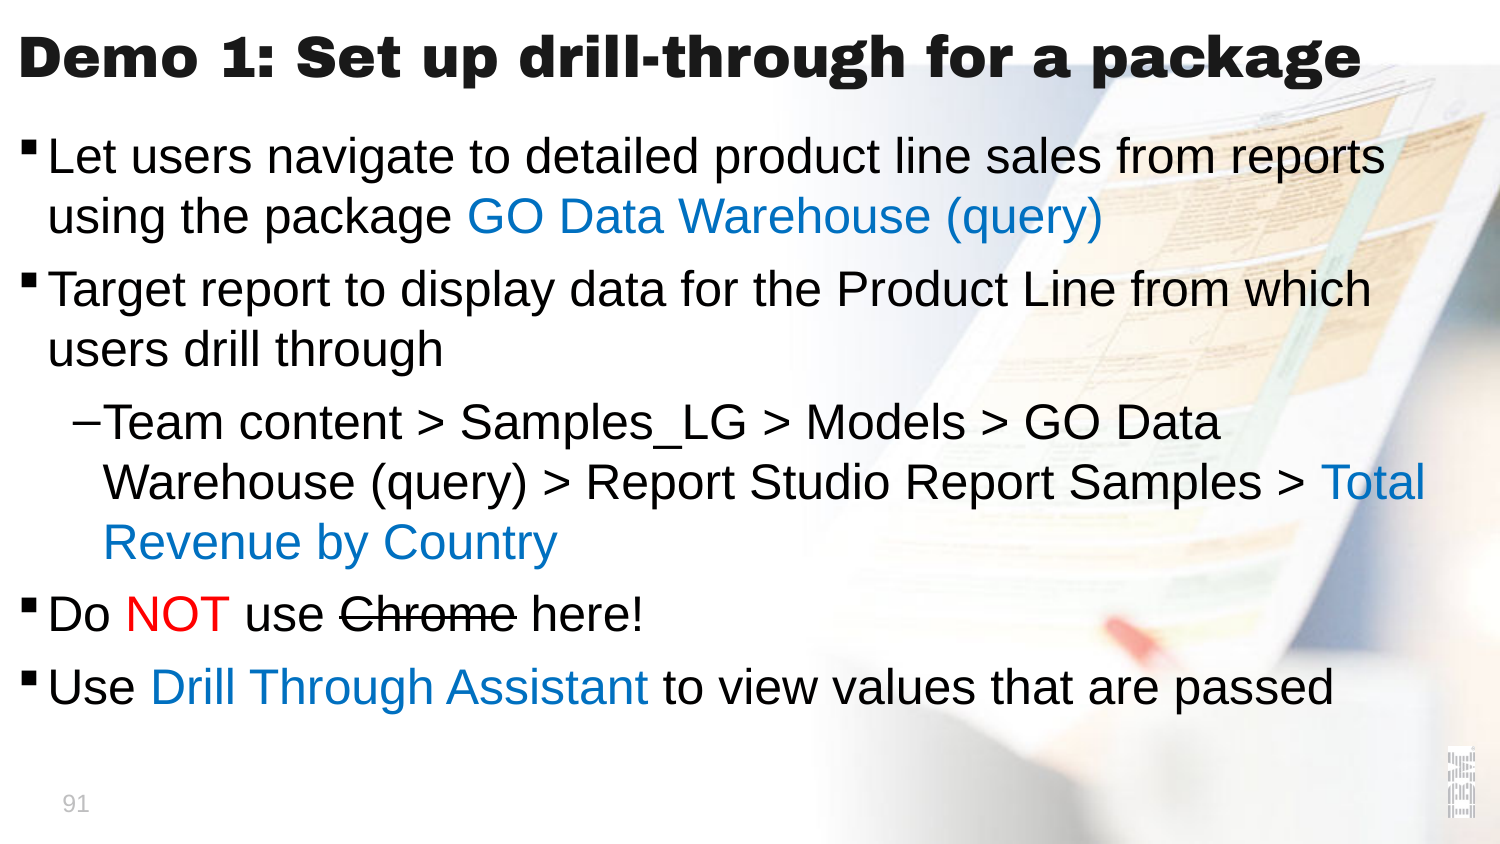

# Demo 1: Set up drill-through for a package
Let users navigate to detailed product line sales from reports using the package GO Data Warehouse (query)
Target report to display data for the Product Line from which users drill through
Team content > Samples_LG > Models > GO Data Warehouse (query) > Report Studio Report Samples > Total Revenue by Country
Do NOT use Chrome here!
Use Drill Through Assistant to view values that are passed
91